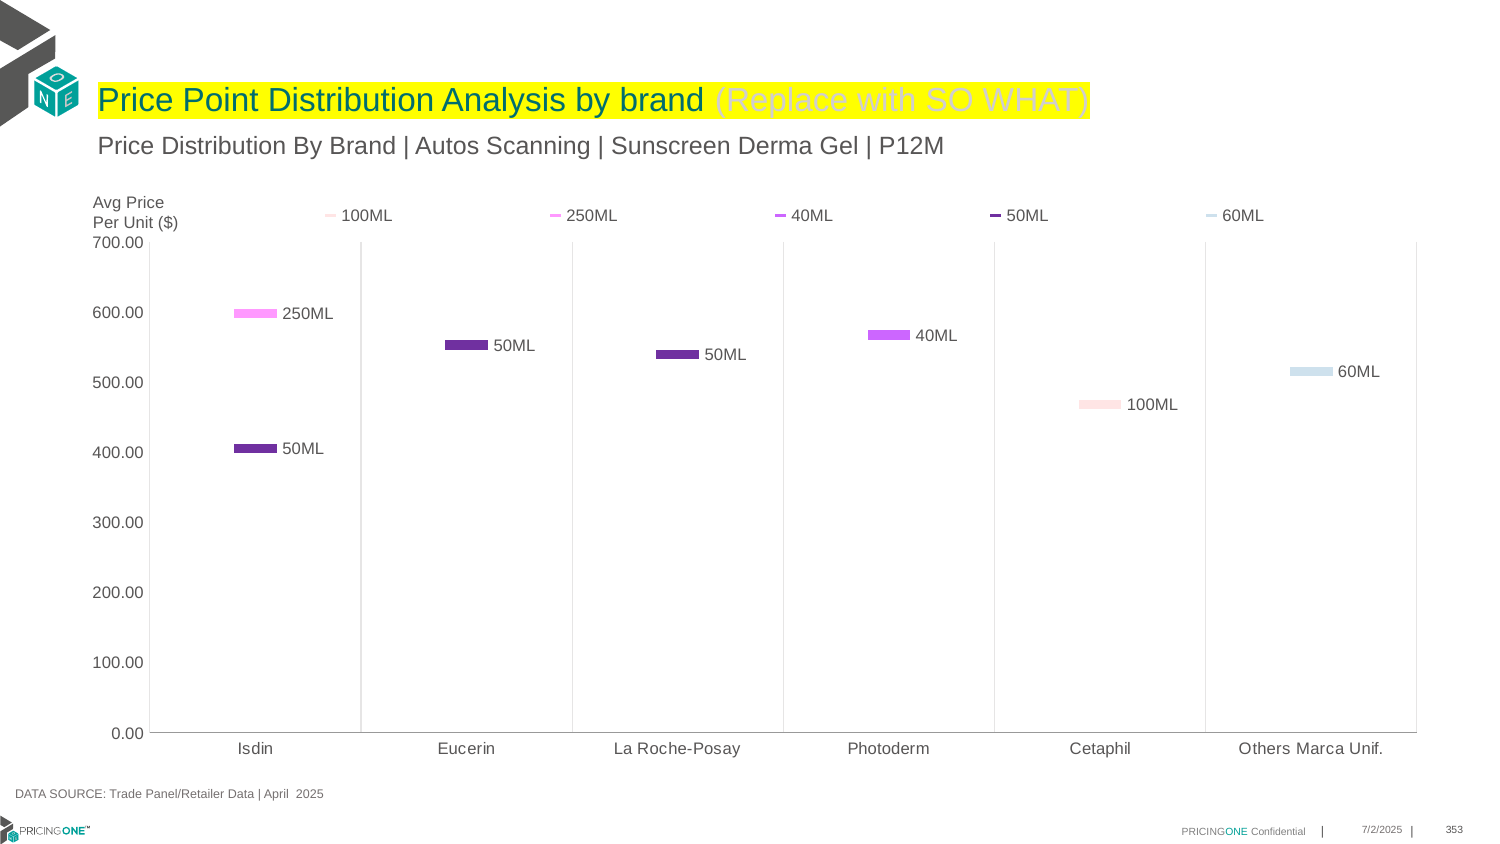

# Price Point Distribution Analysis by brand (Replace with SO WHAT)
Price Distribution By Brand | Autos Scanning | Sunscreen Derma Gel | P12M

### Chart

| Category | 100ML | 250ML | 40ML | 50ML | 60ML |
|---|---|---|---|---|---|
| Isdin | None | 598.0945 | None | 405.539 | None |
| Eucerin | None | None | None | 552.8798 | None |
| La Roche-Posay | None | None | None | 539.39 | None |
| Photoderm | None | None | 567.2019 | None | None |
| Cetaphil | 467.9675 | None | None | None | None |
| Others Marca Unif. | None | None | None | None | 515.5382 |
Avg Price
Per Unit ($)
DATA SOURCE: Trade Panel/Retailer Data | April  2025
7/2/2025
353